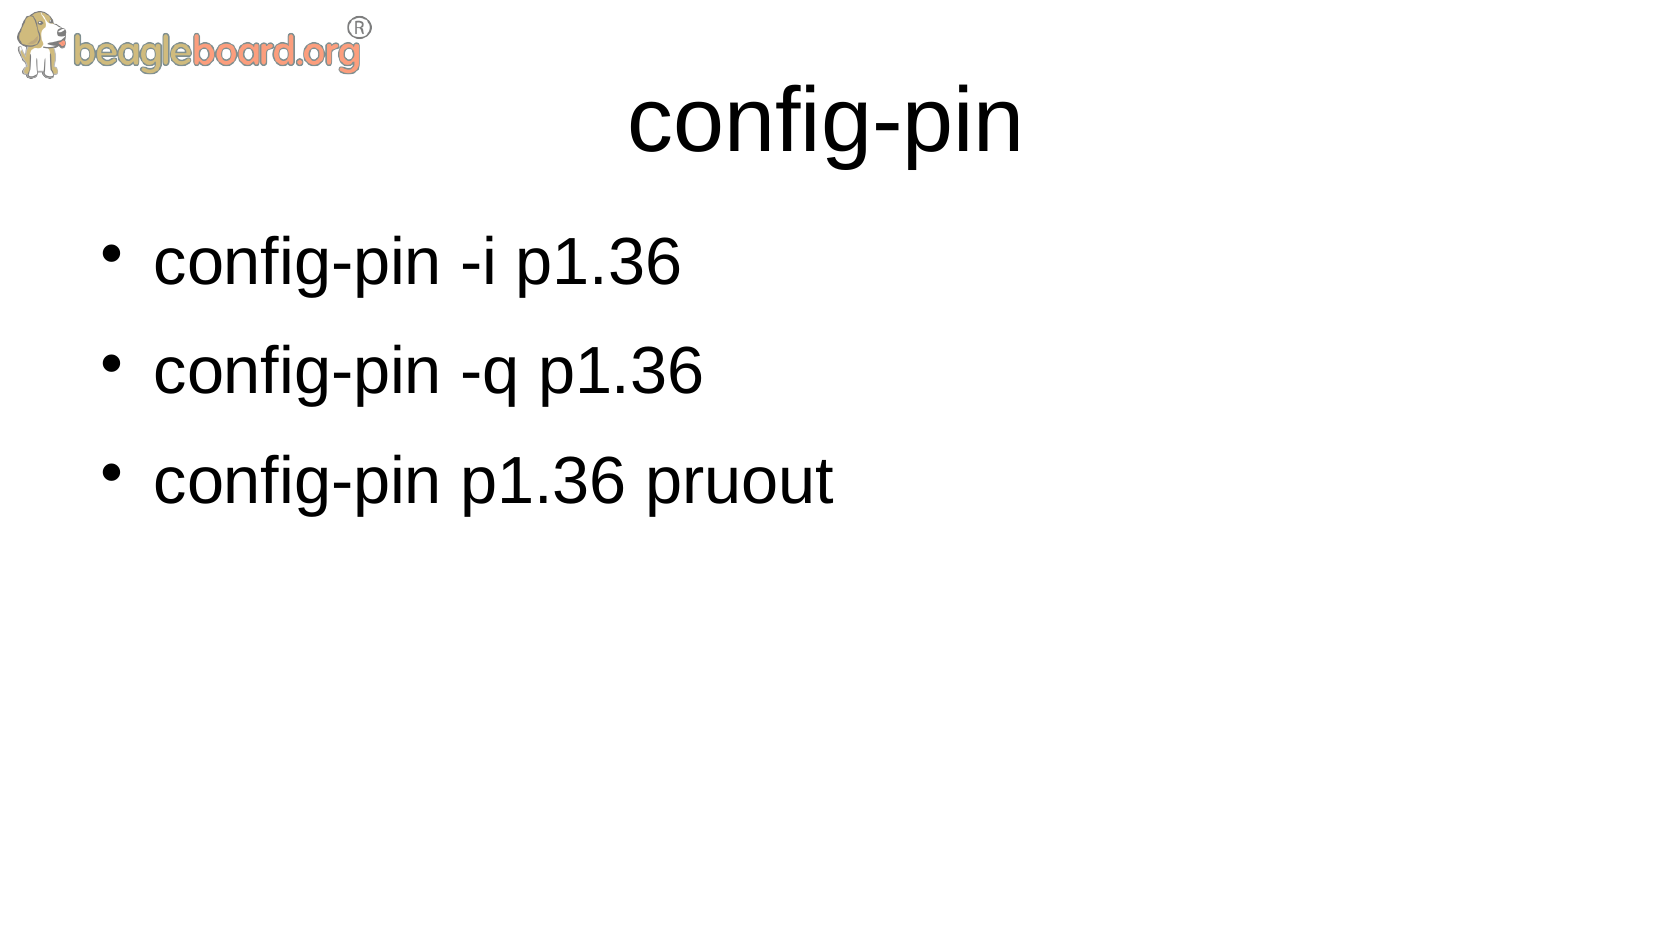

config-pin
config-pin -i p1.36
config-pin -q p1.36
config-pin p1.36 pruout